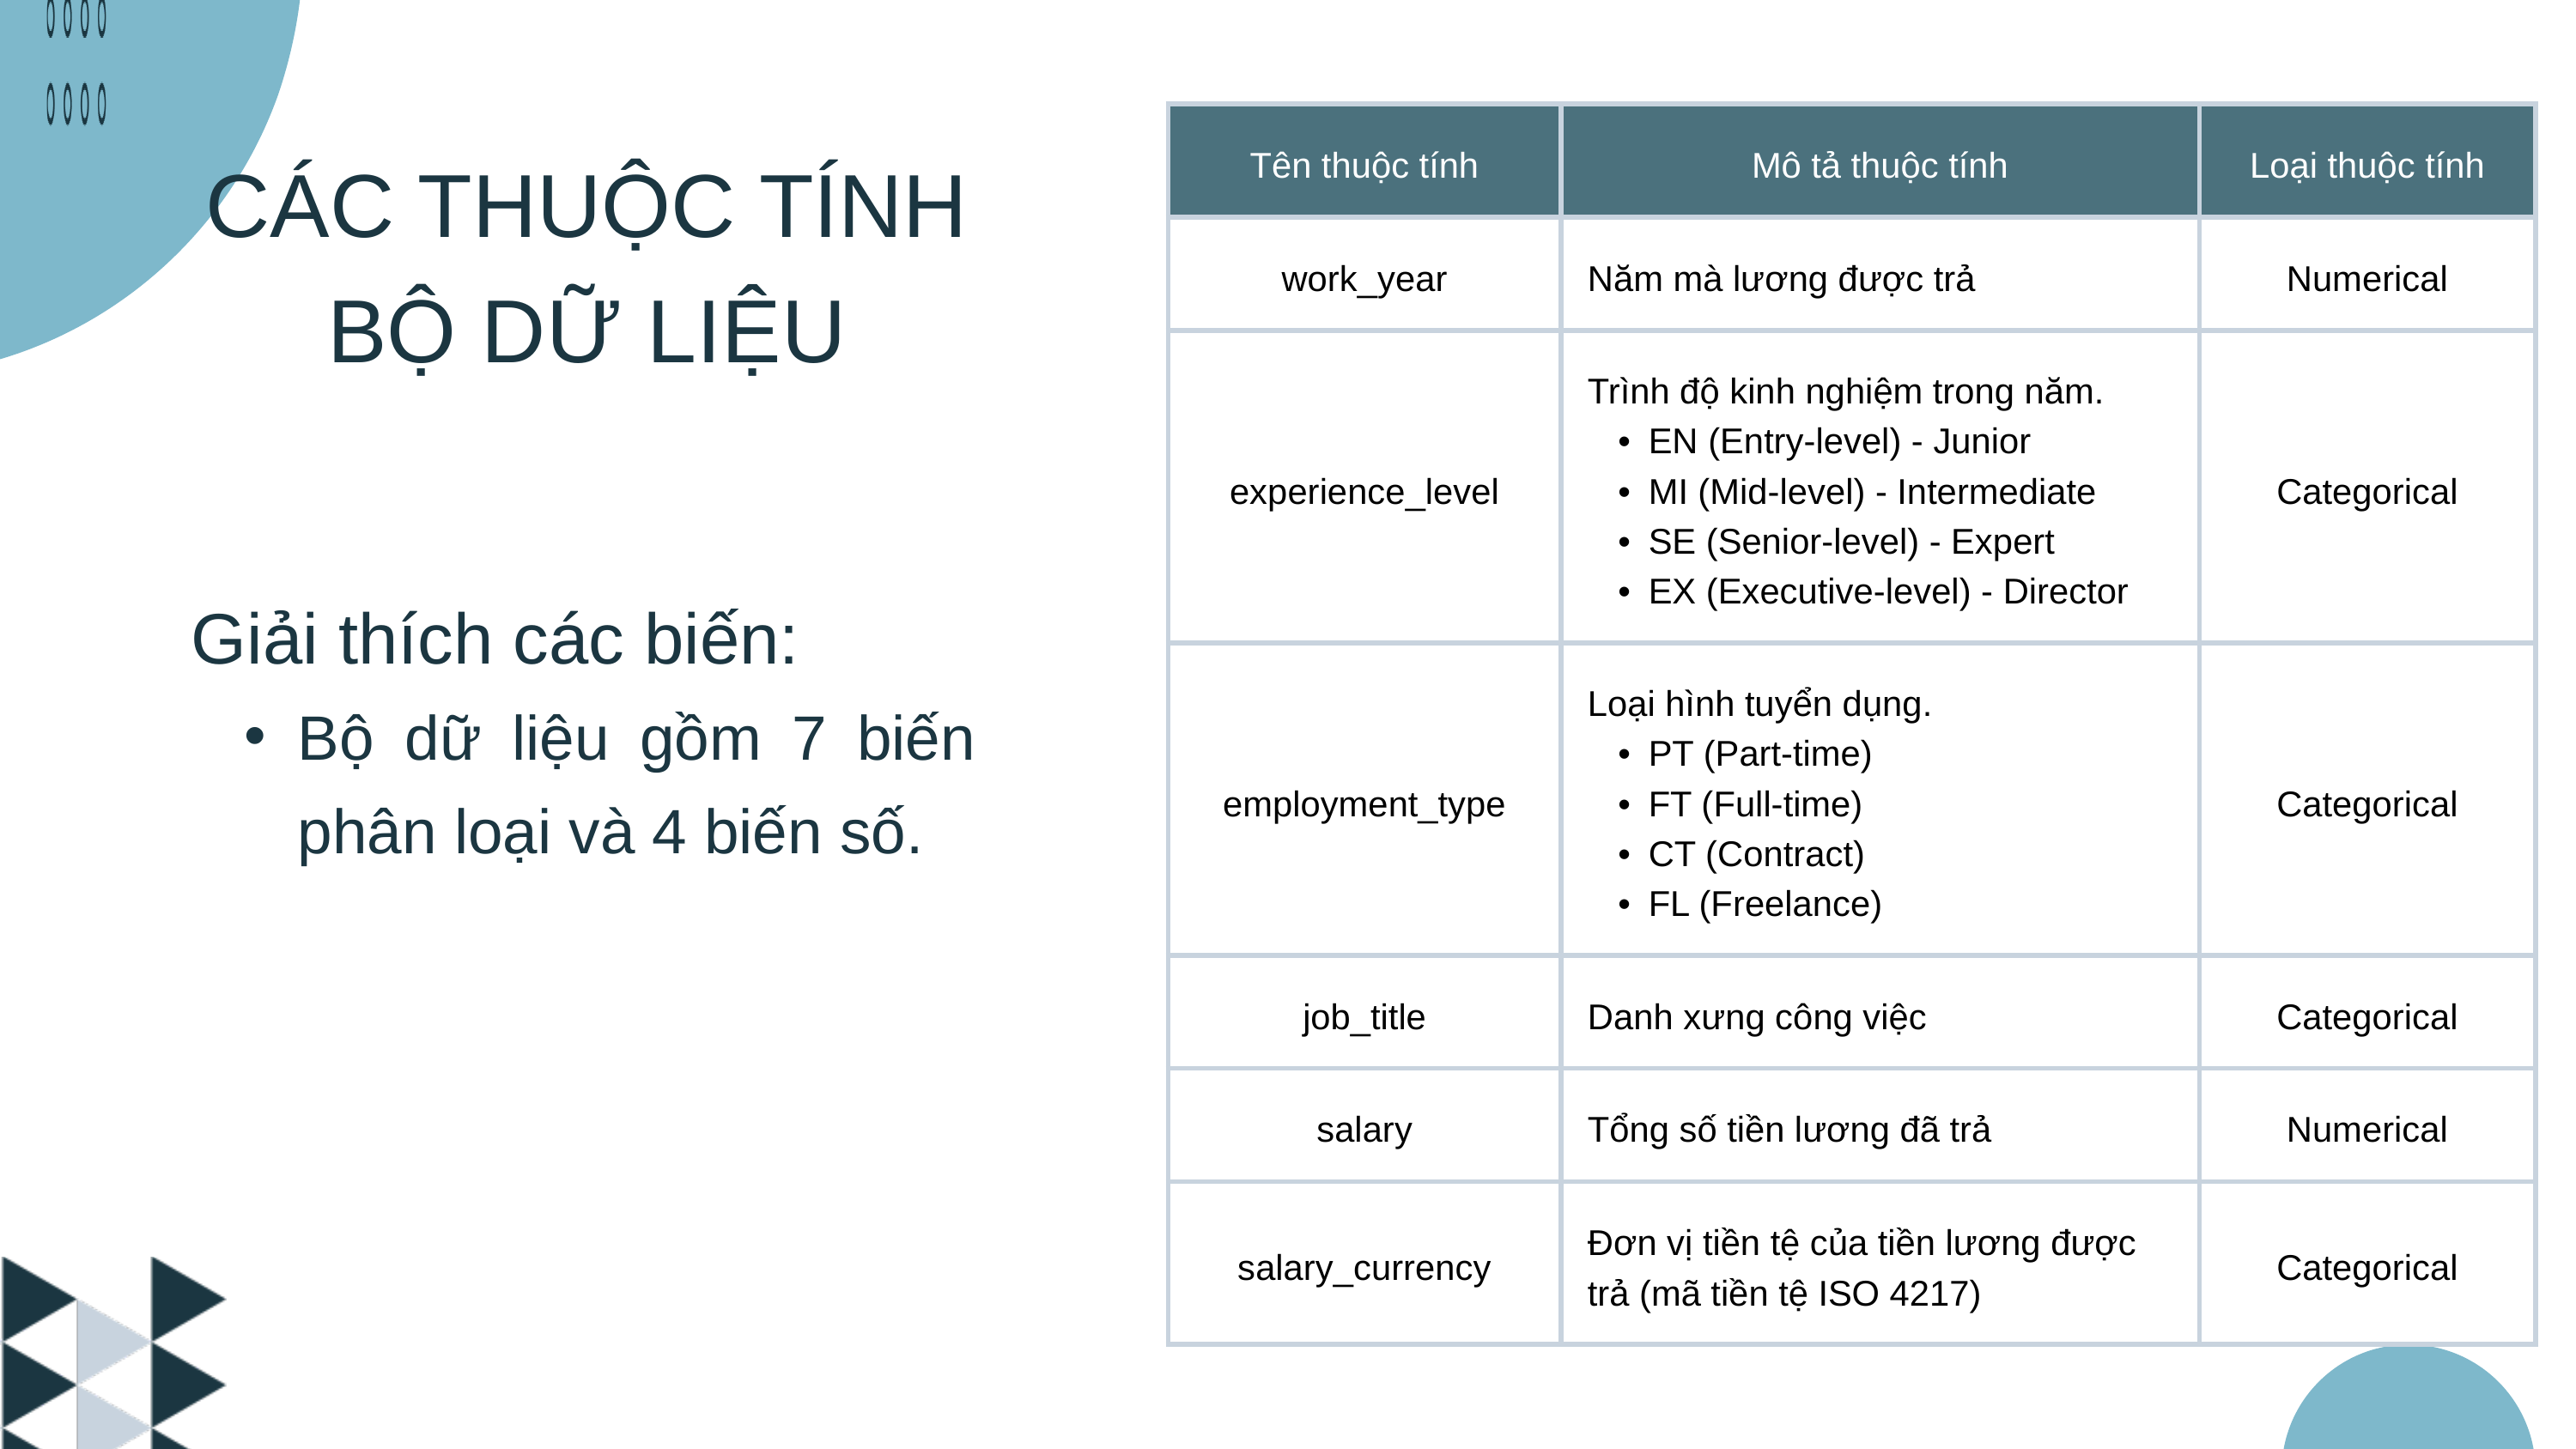

| Tên thuộc tính | Mô tả thuộc tính | Loại thuộc tính |
| --- | --- | --- |
| work\_year | Năm mà lương được trả | Numerical |
| experience\_level | Trình độ kinh nghiệm trong năm. EN (Entry-level) - Junior MI (Mid-level) - Intermediate SE (Senior-level) - Expert EX (Executive-level) - Director | Categorical |
| employment\_type | Loại hình tuyển dụng. PT (Part-time) FT (Full-time) CT (Contract) FL (Freelance) | Categorical |
| job\_title | Danh xưng công việc | Categorical |
| salary | Tổng số tiền lương đã trả | Numerical |
| salary\_currency | Đơn vị tiền tệ của tiền lương được trả (mã tiền tệ ISO 4217) | Categorical |
CÁC THUỘC TÍNH BỘ DỮ LIỆU
Giải thích các biến:
Bộ dữ liệu gồm 7 biến phân loại và 4 biến số.